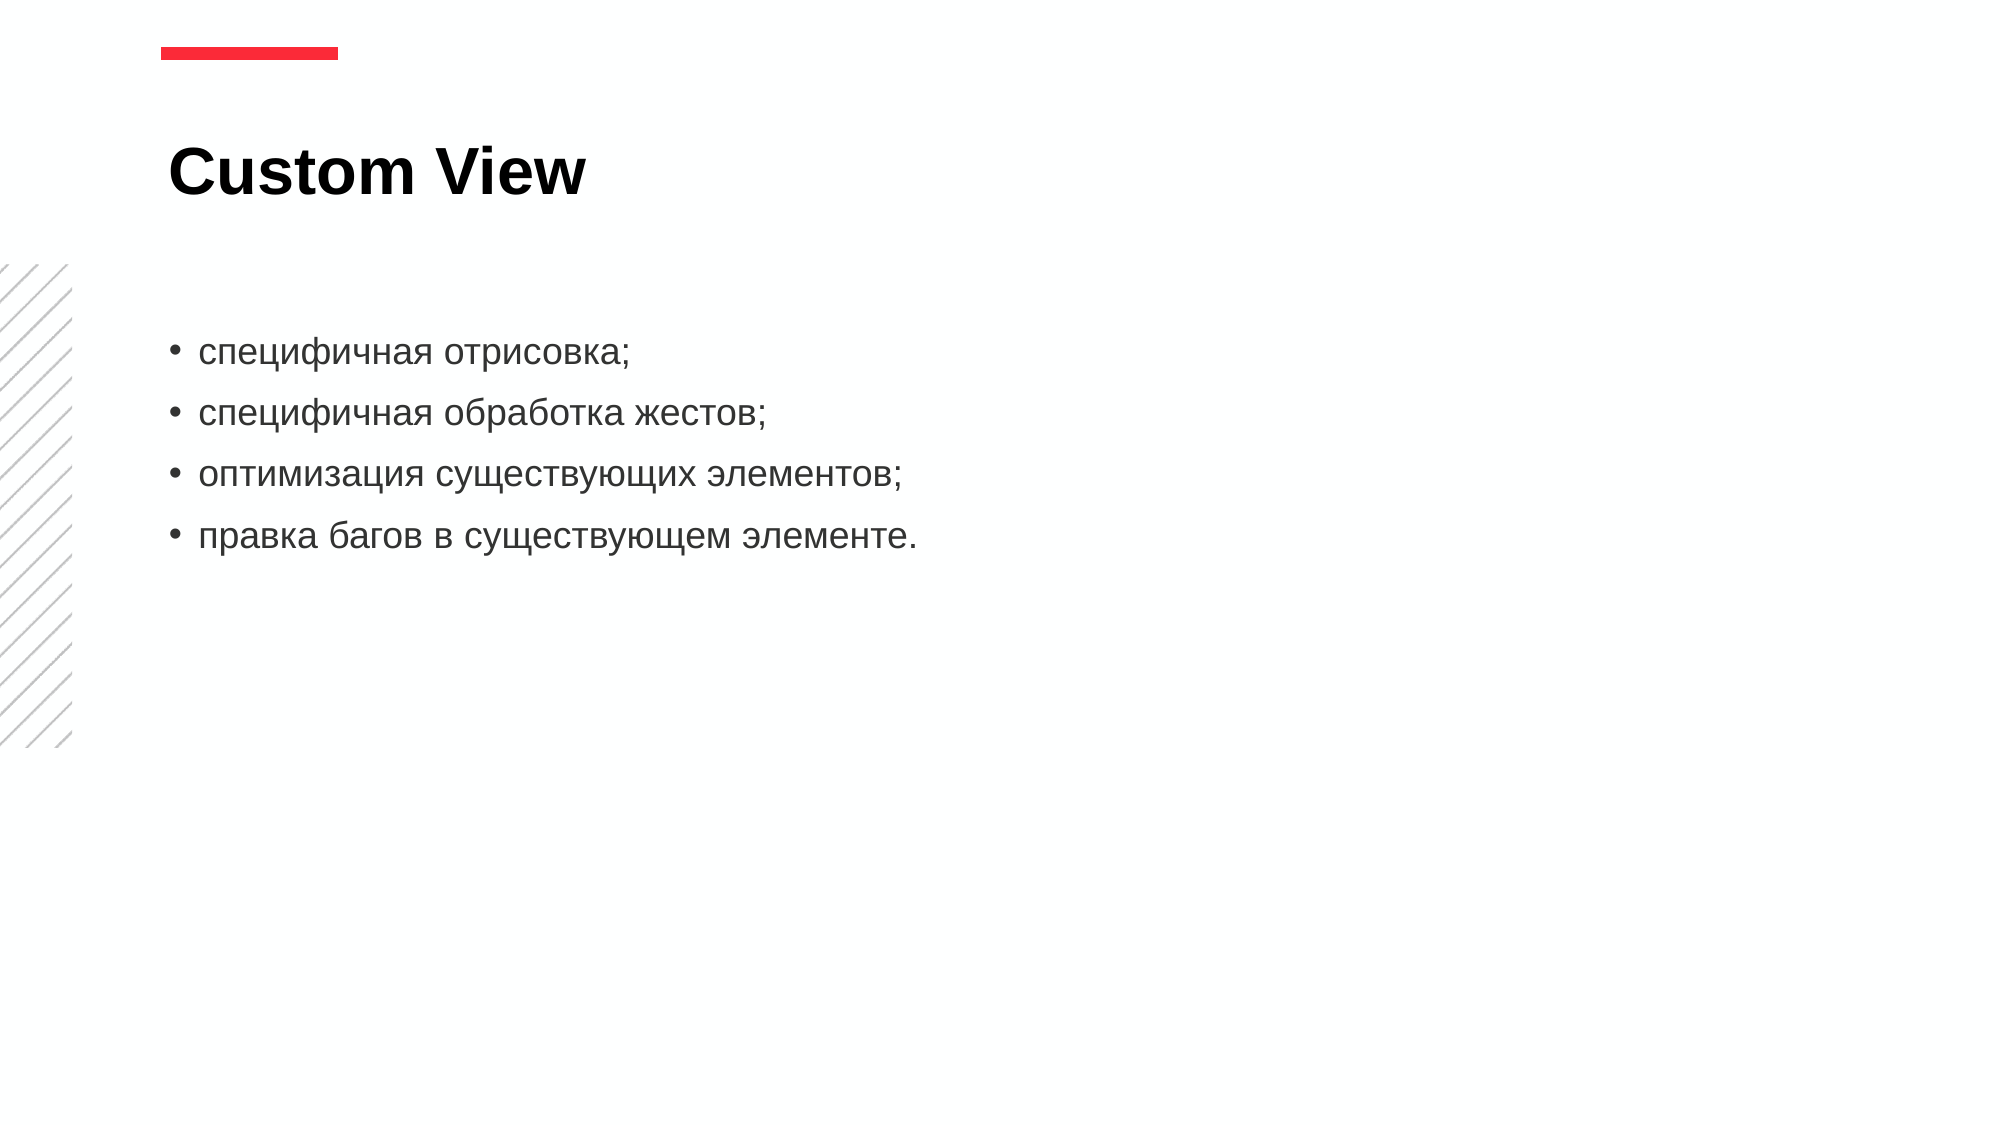

Custom View
специфичная отрисовка;
специфичная обработка жестов;
оптимизация существующих элементов;
правка багов в существующем элементе.
4